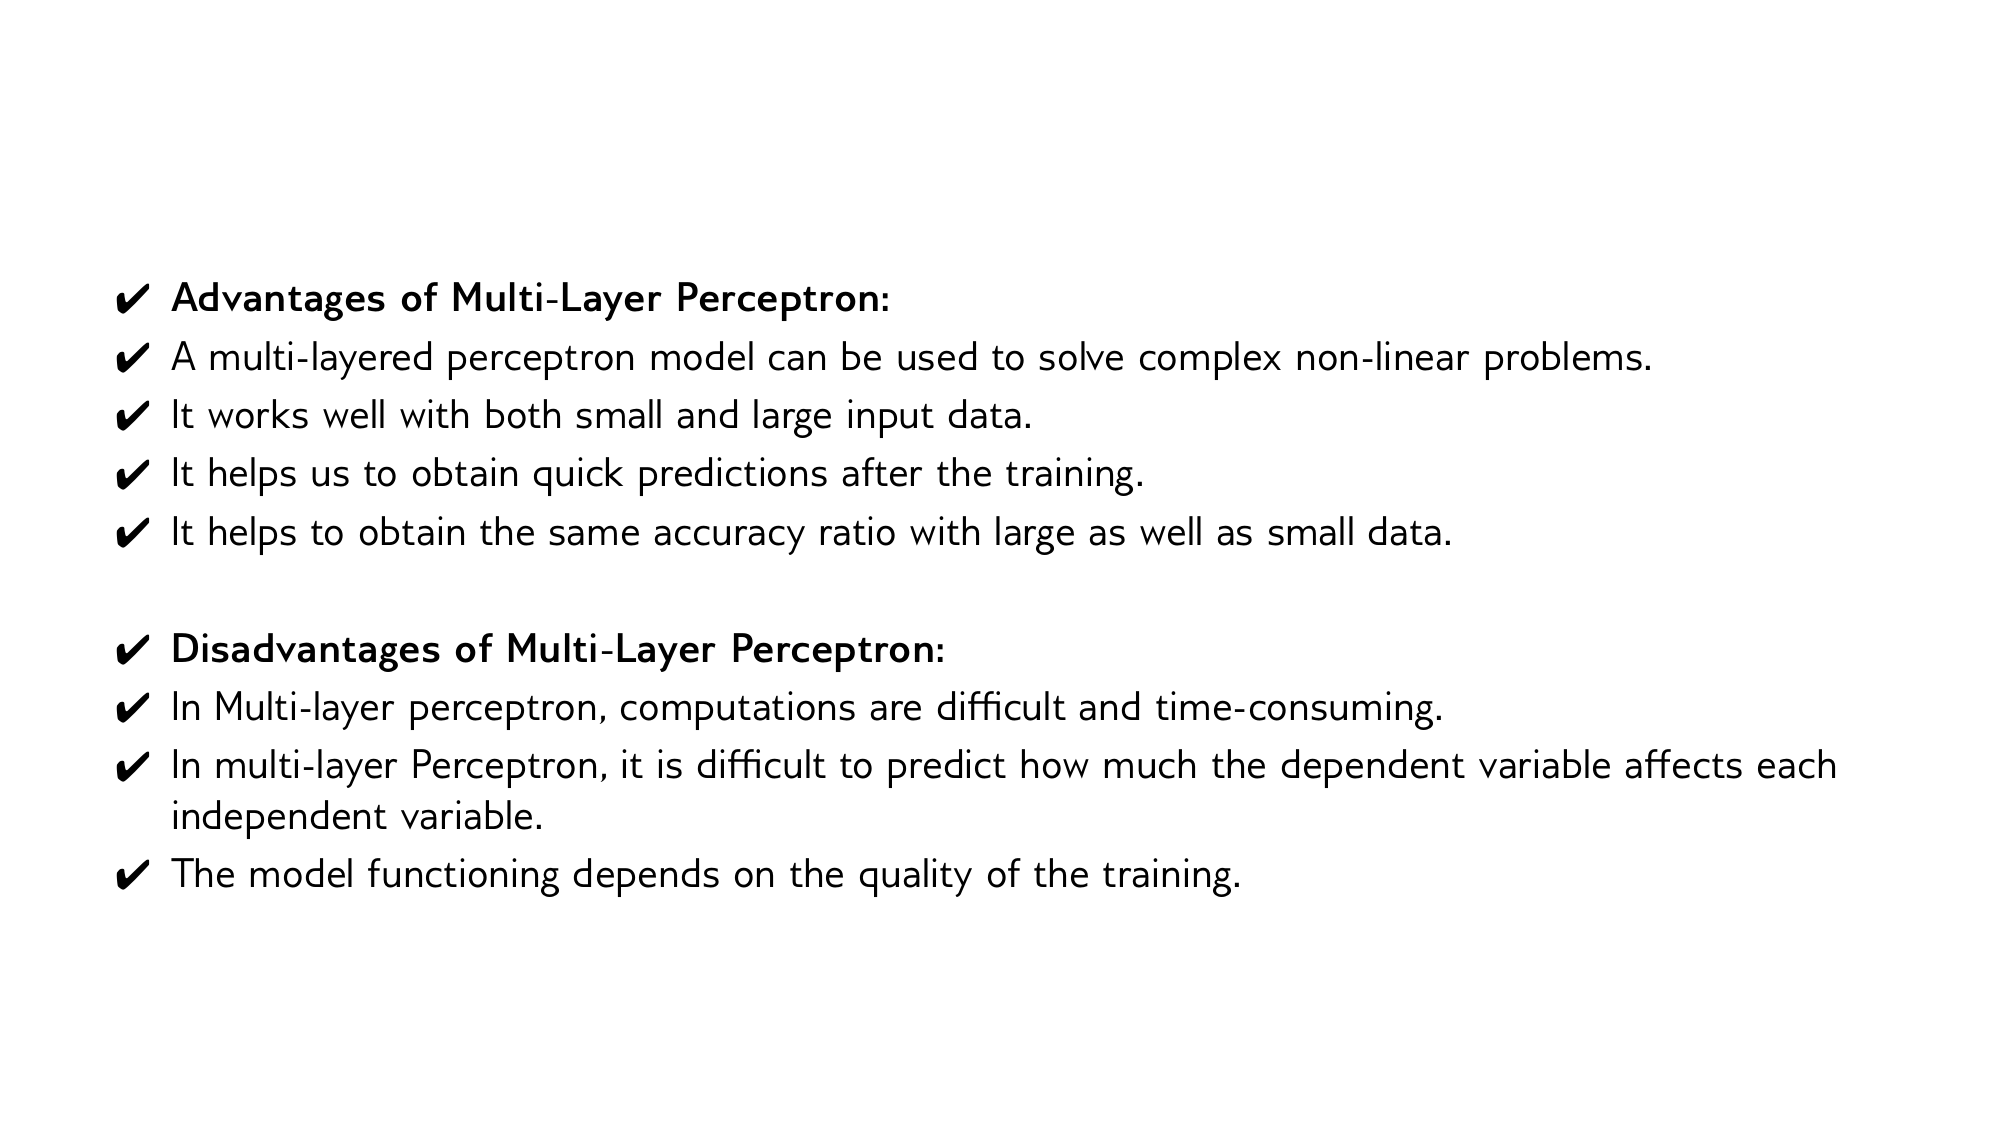

Advantages of Multi-Layer Perceptron:
A multi-layered perceptron model can be used to solve complex non-linear problems.
It works well with both small and large input data.
It helps us to obtain quick predictions after the training.
It helps to obtain the same accuracy ratio with large as well as small data.

Disadvantages of Multi-Layer Perceptron:
In Multi-layer perceptron, computations are difficult and time-consuming.
In multi-layer Perceptron, it is difficult to predict how much the dependent variable affects each independent variable.
The model functioning depends on the quality of the training.